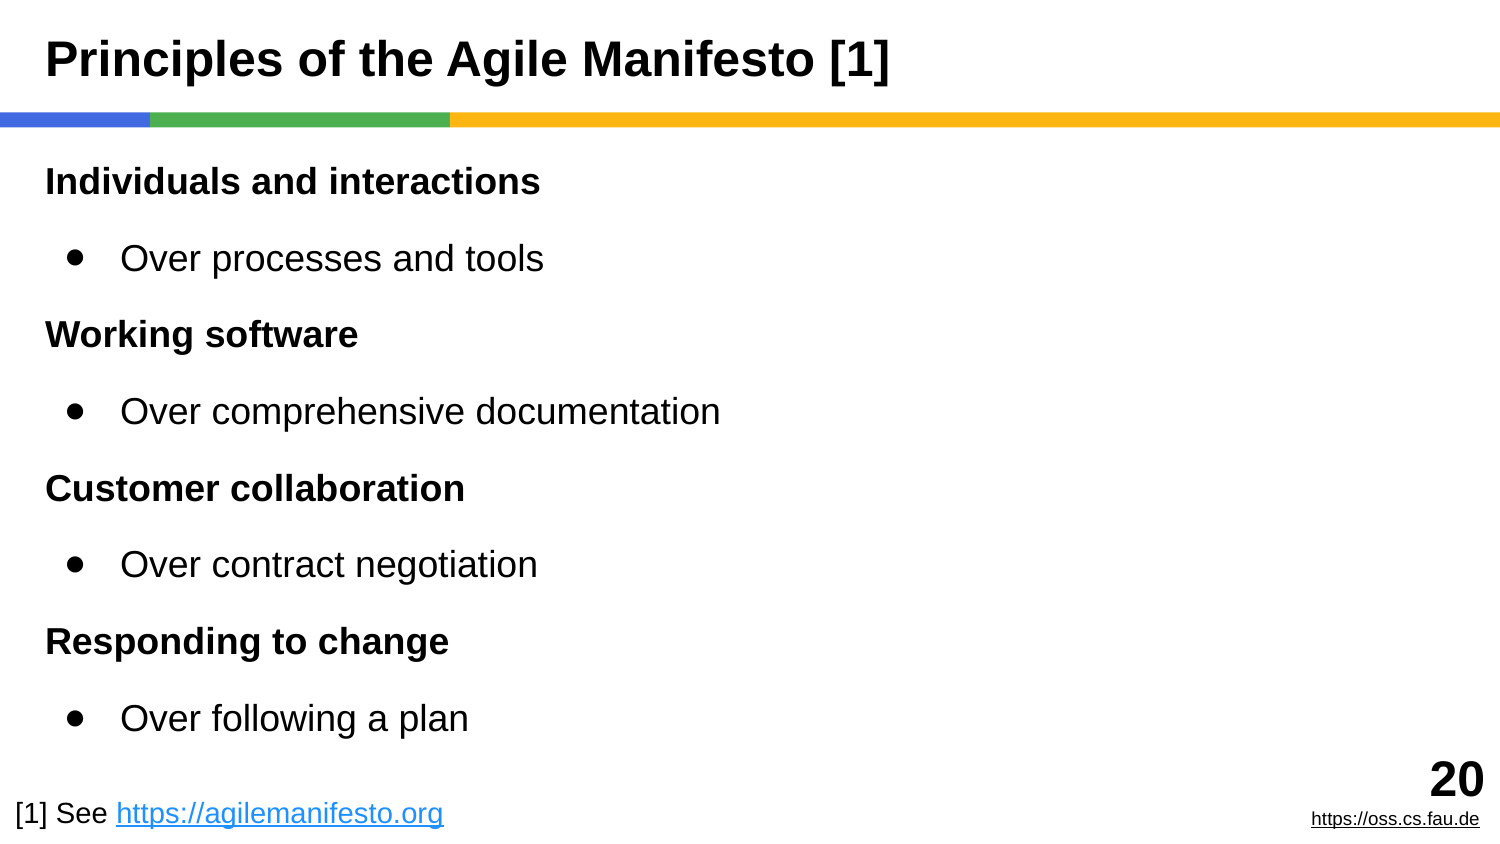

# Principles of the Agile Manifesto [1]
Individuals and interactions
Over processes and tools
Working software
Over comprehensive documentation
Customer collaboration
Over contract negotiation
Responding to change
Over following a plan

[1] See https://agilemanifesto.org
20
https://oss.cs.fau.de